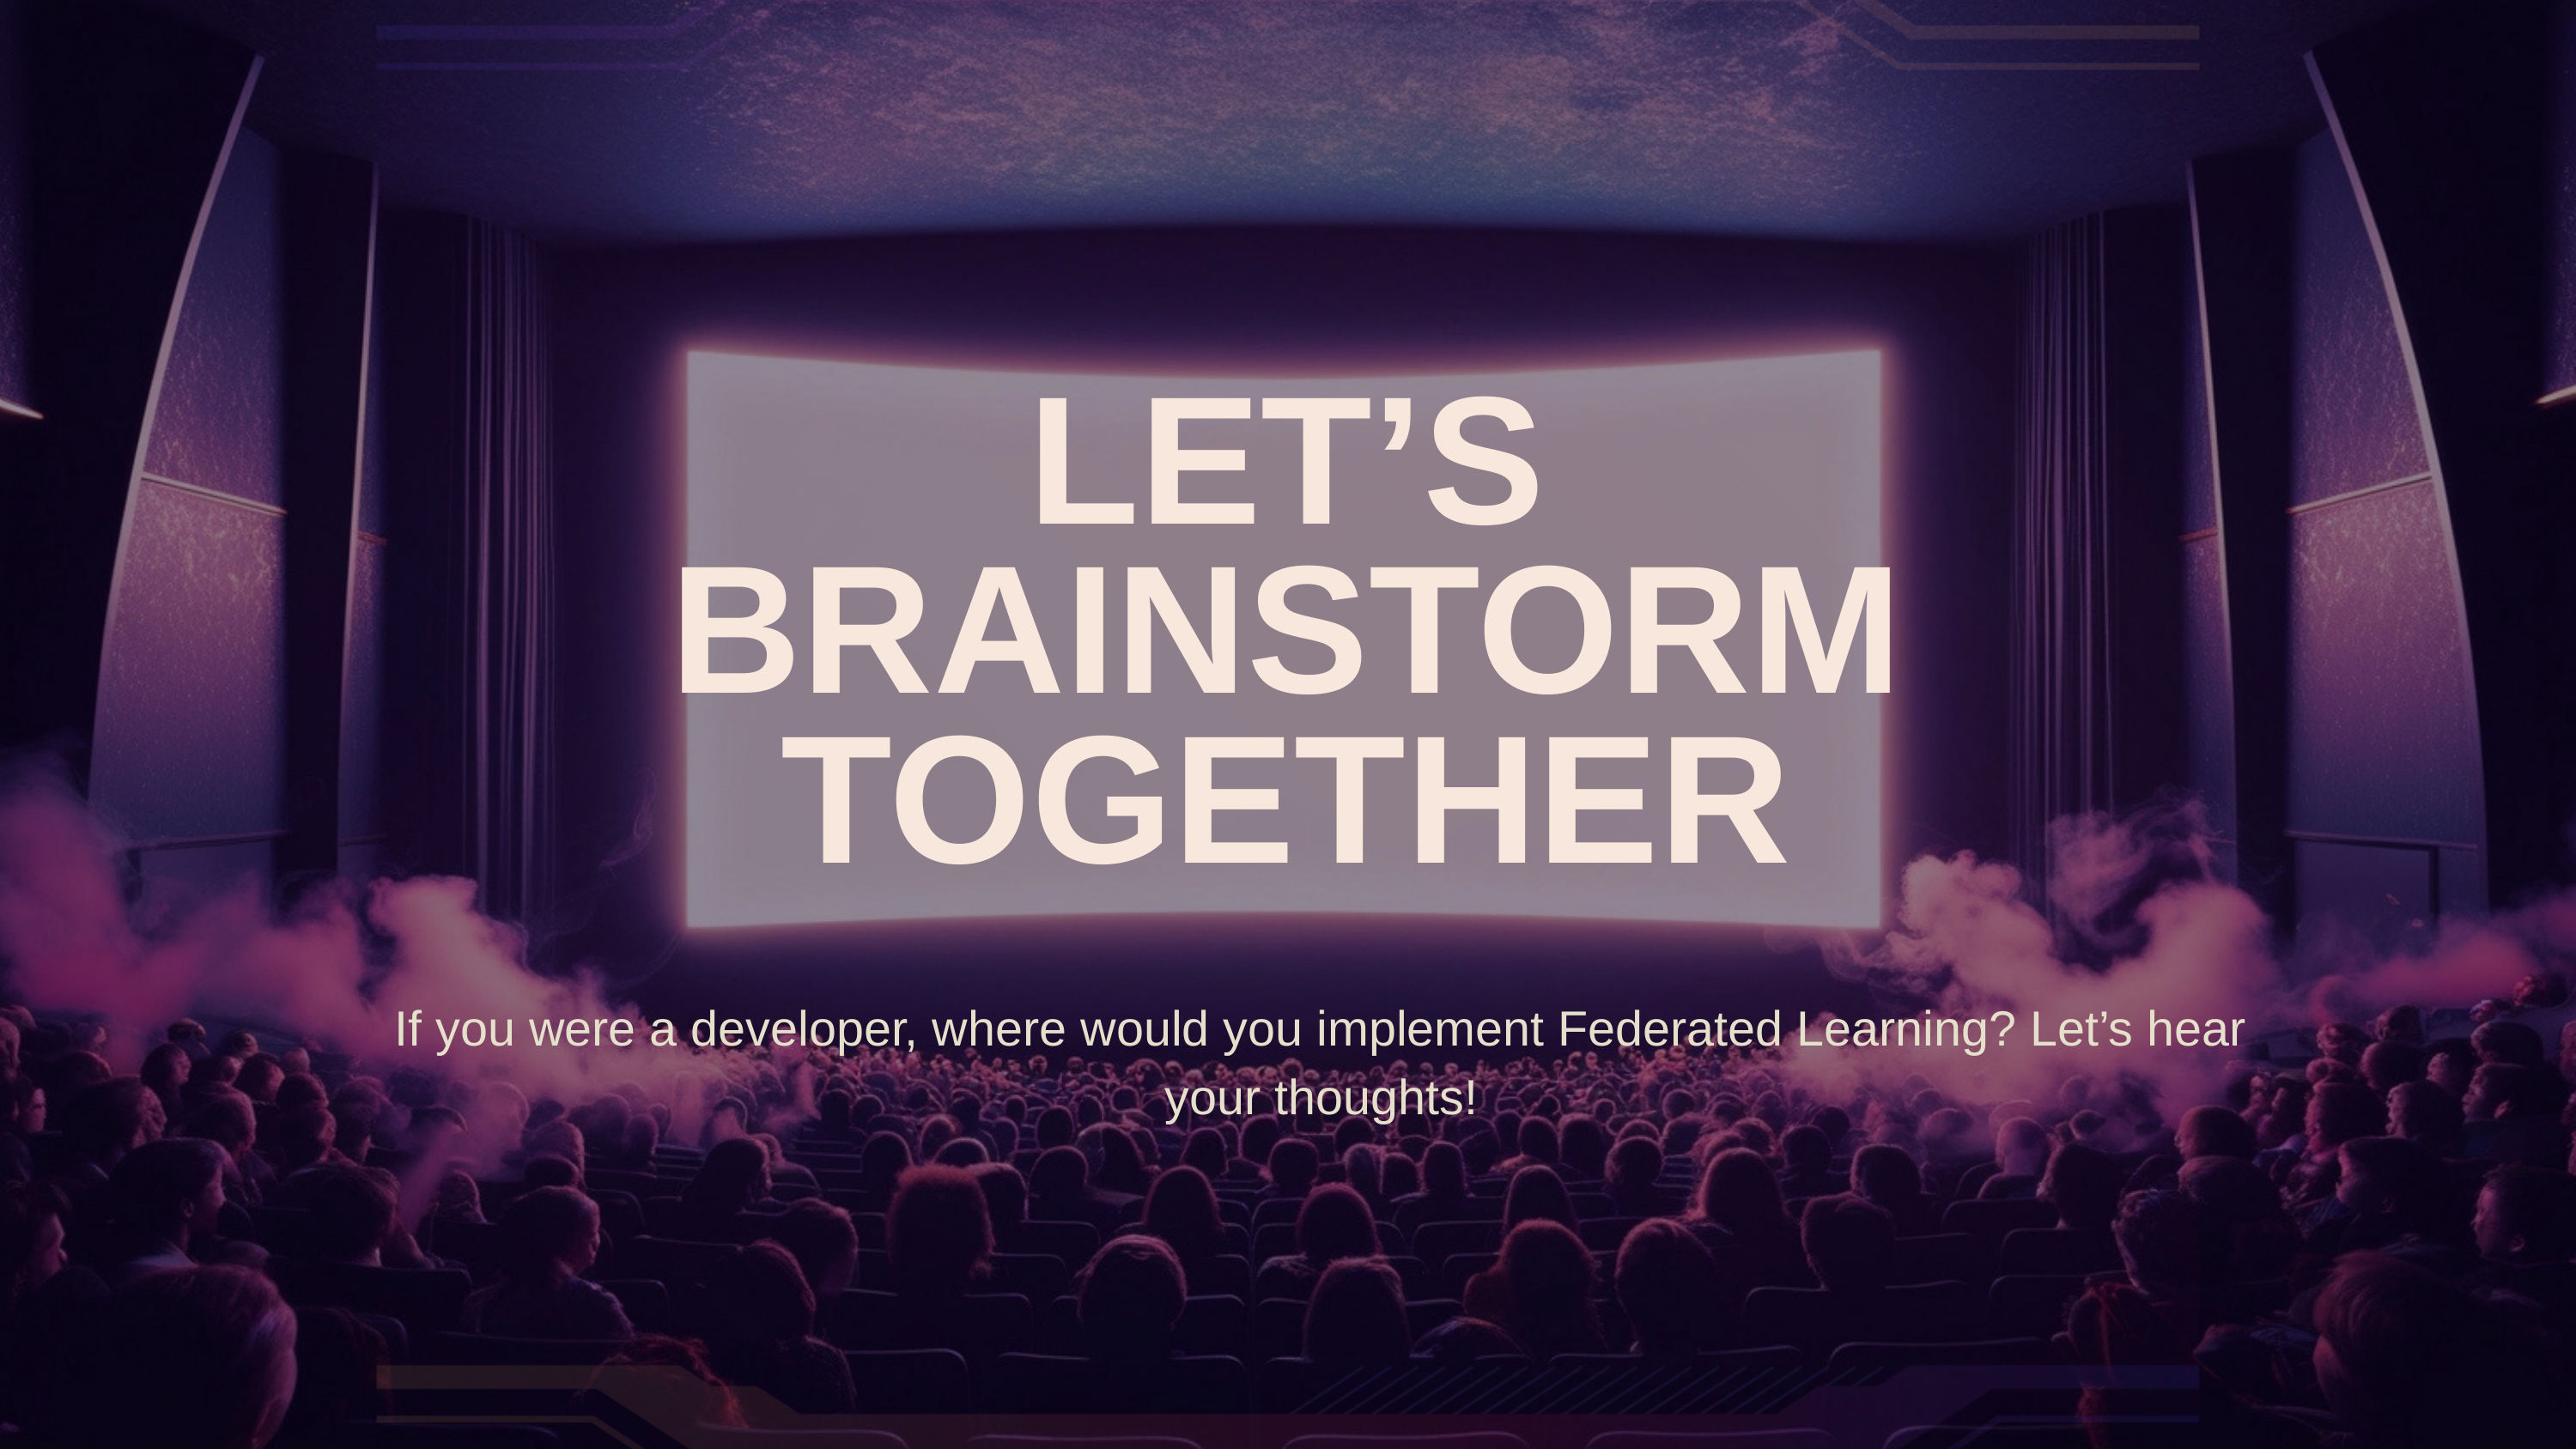

LET’S BRAINSTORM TOGETHER
If you were a developer, where would you implement Federated Learning? Let’s hear your thoughts!